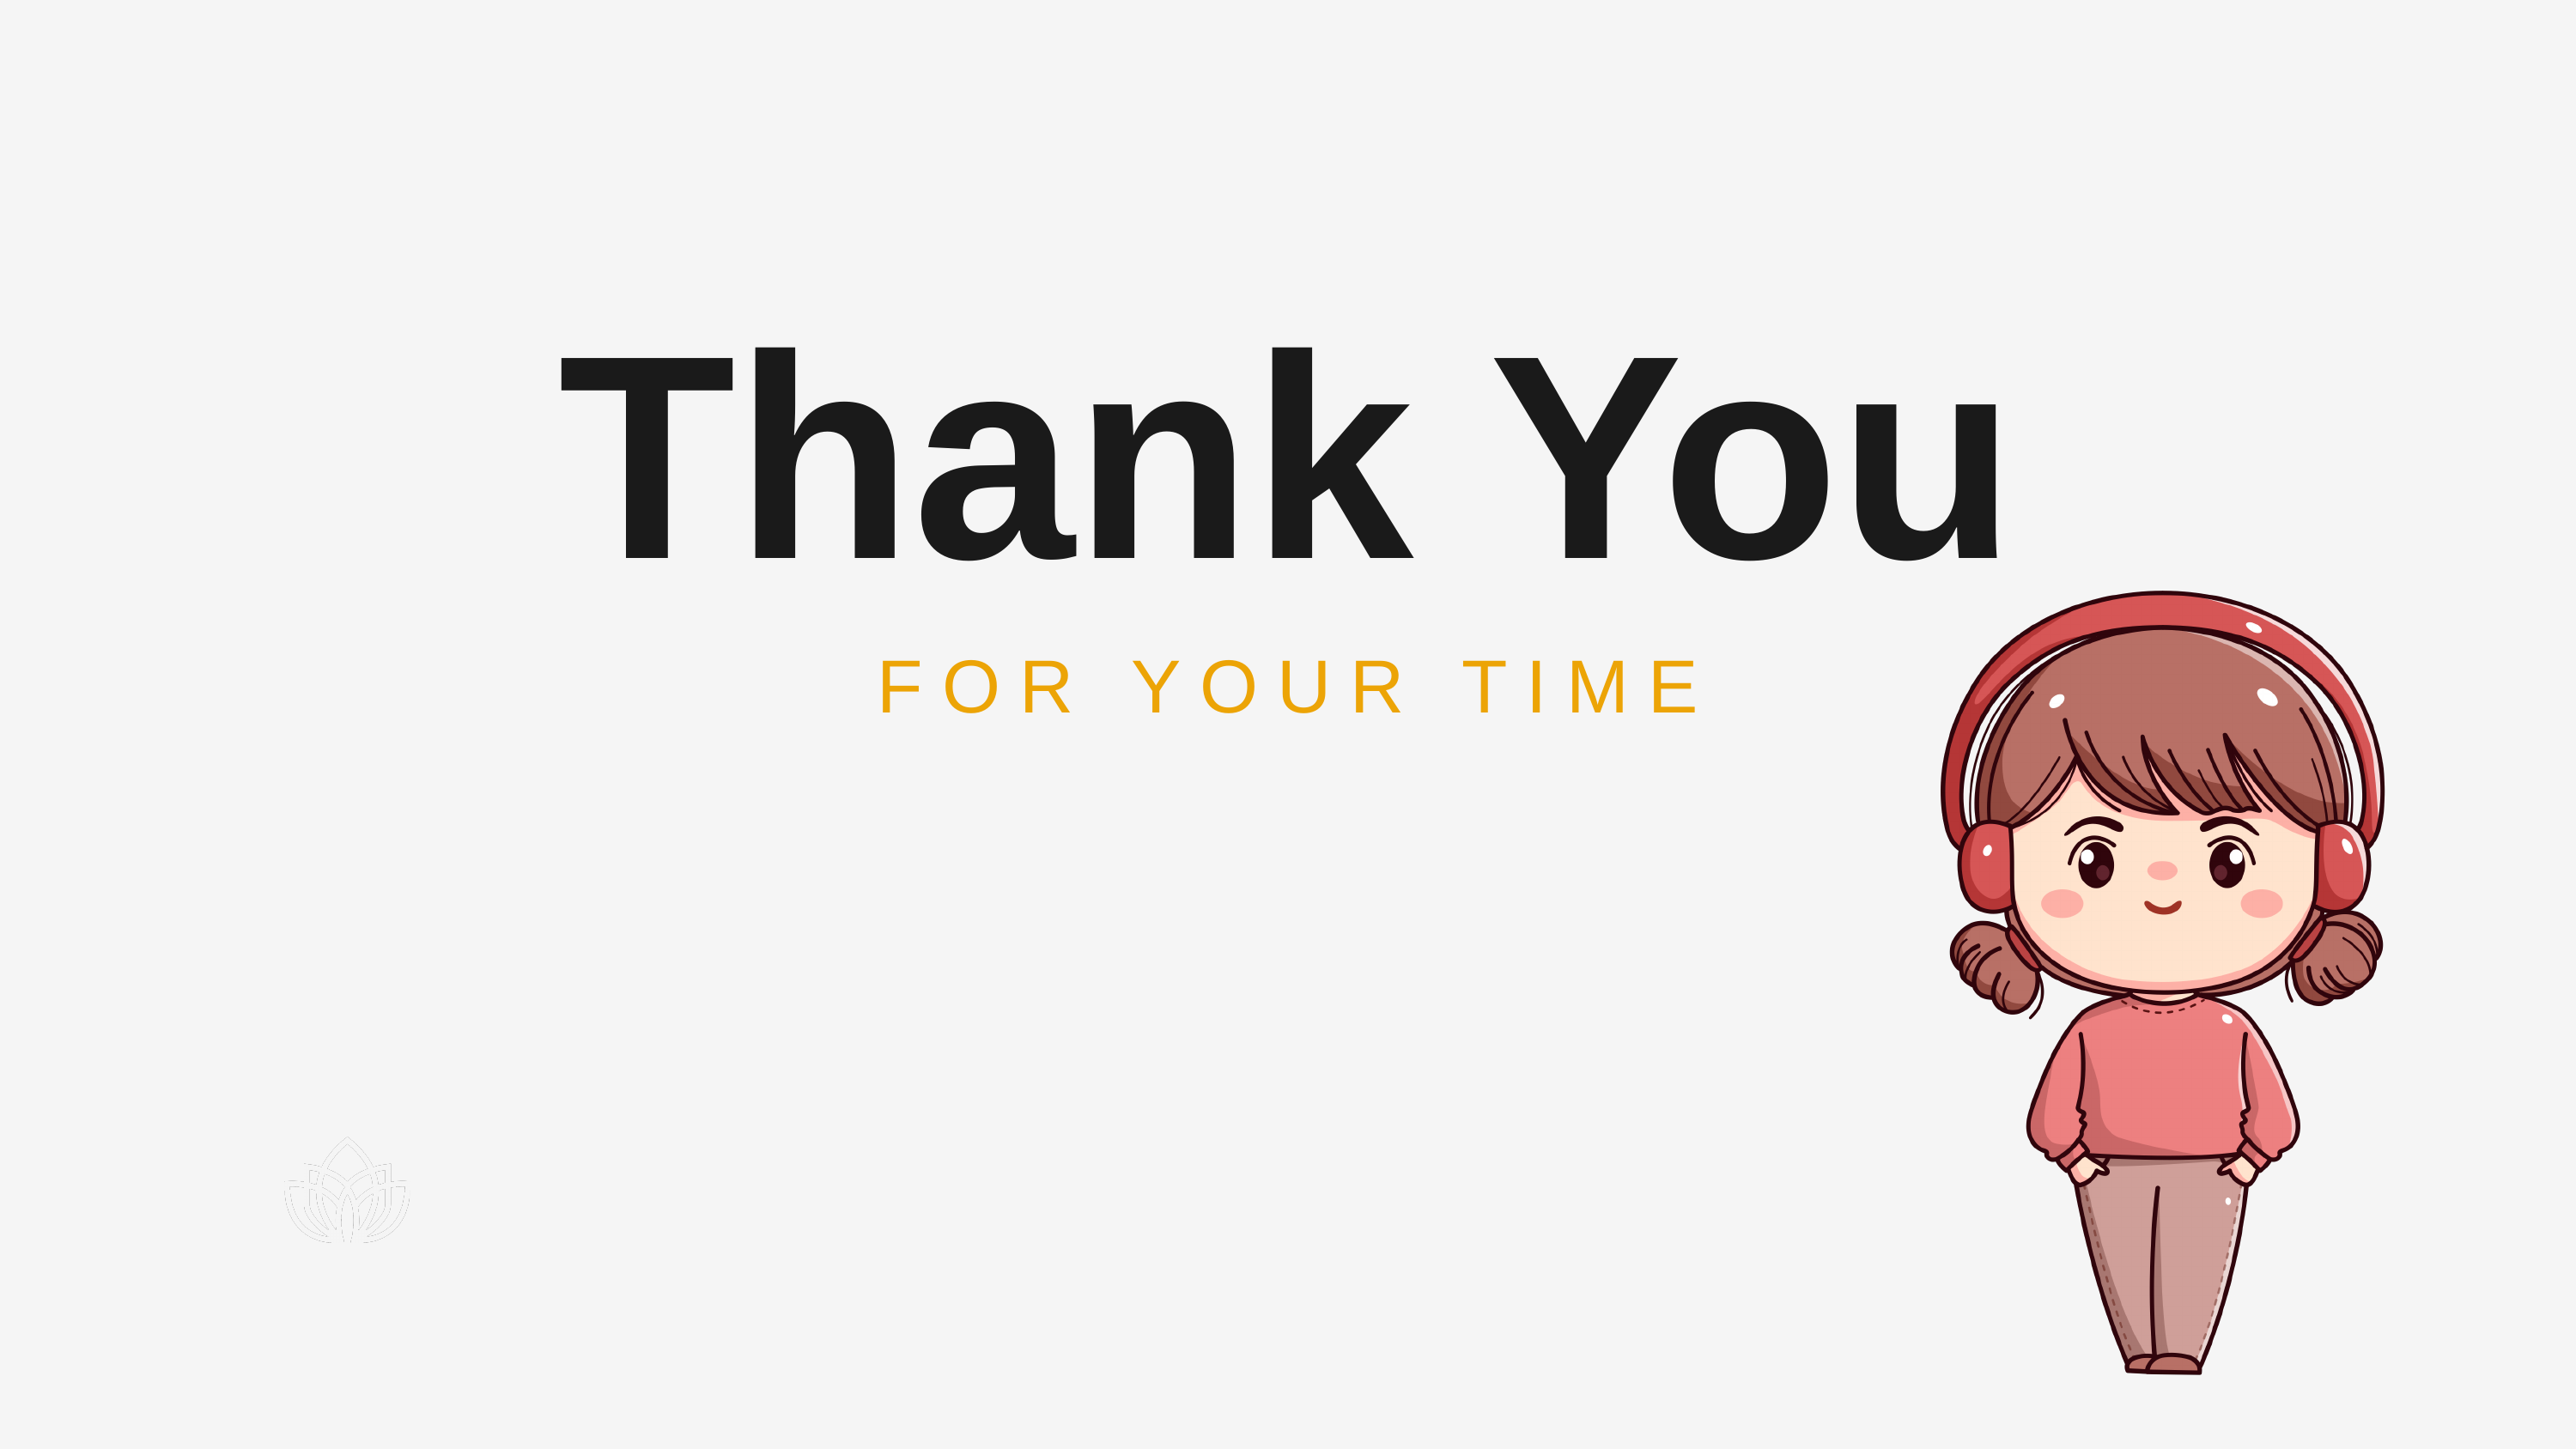

Thank You

FOR YOUR TIME
Fauget Inc.